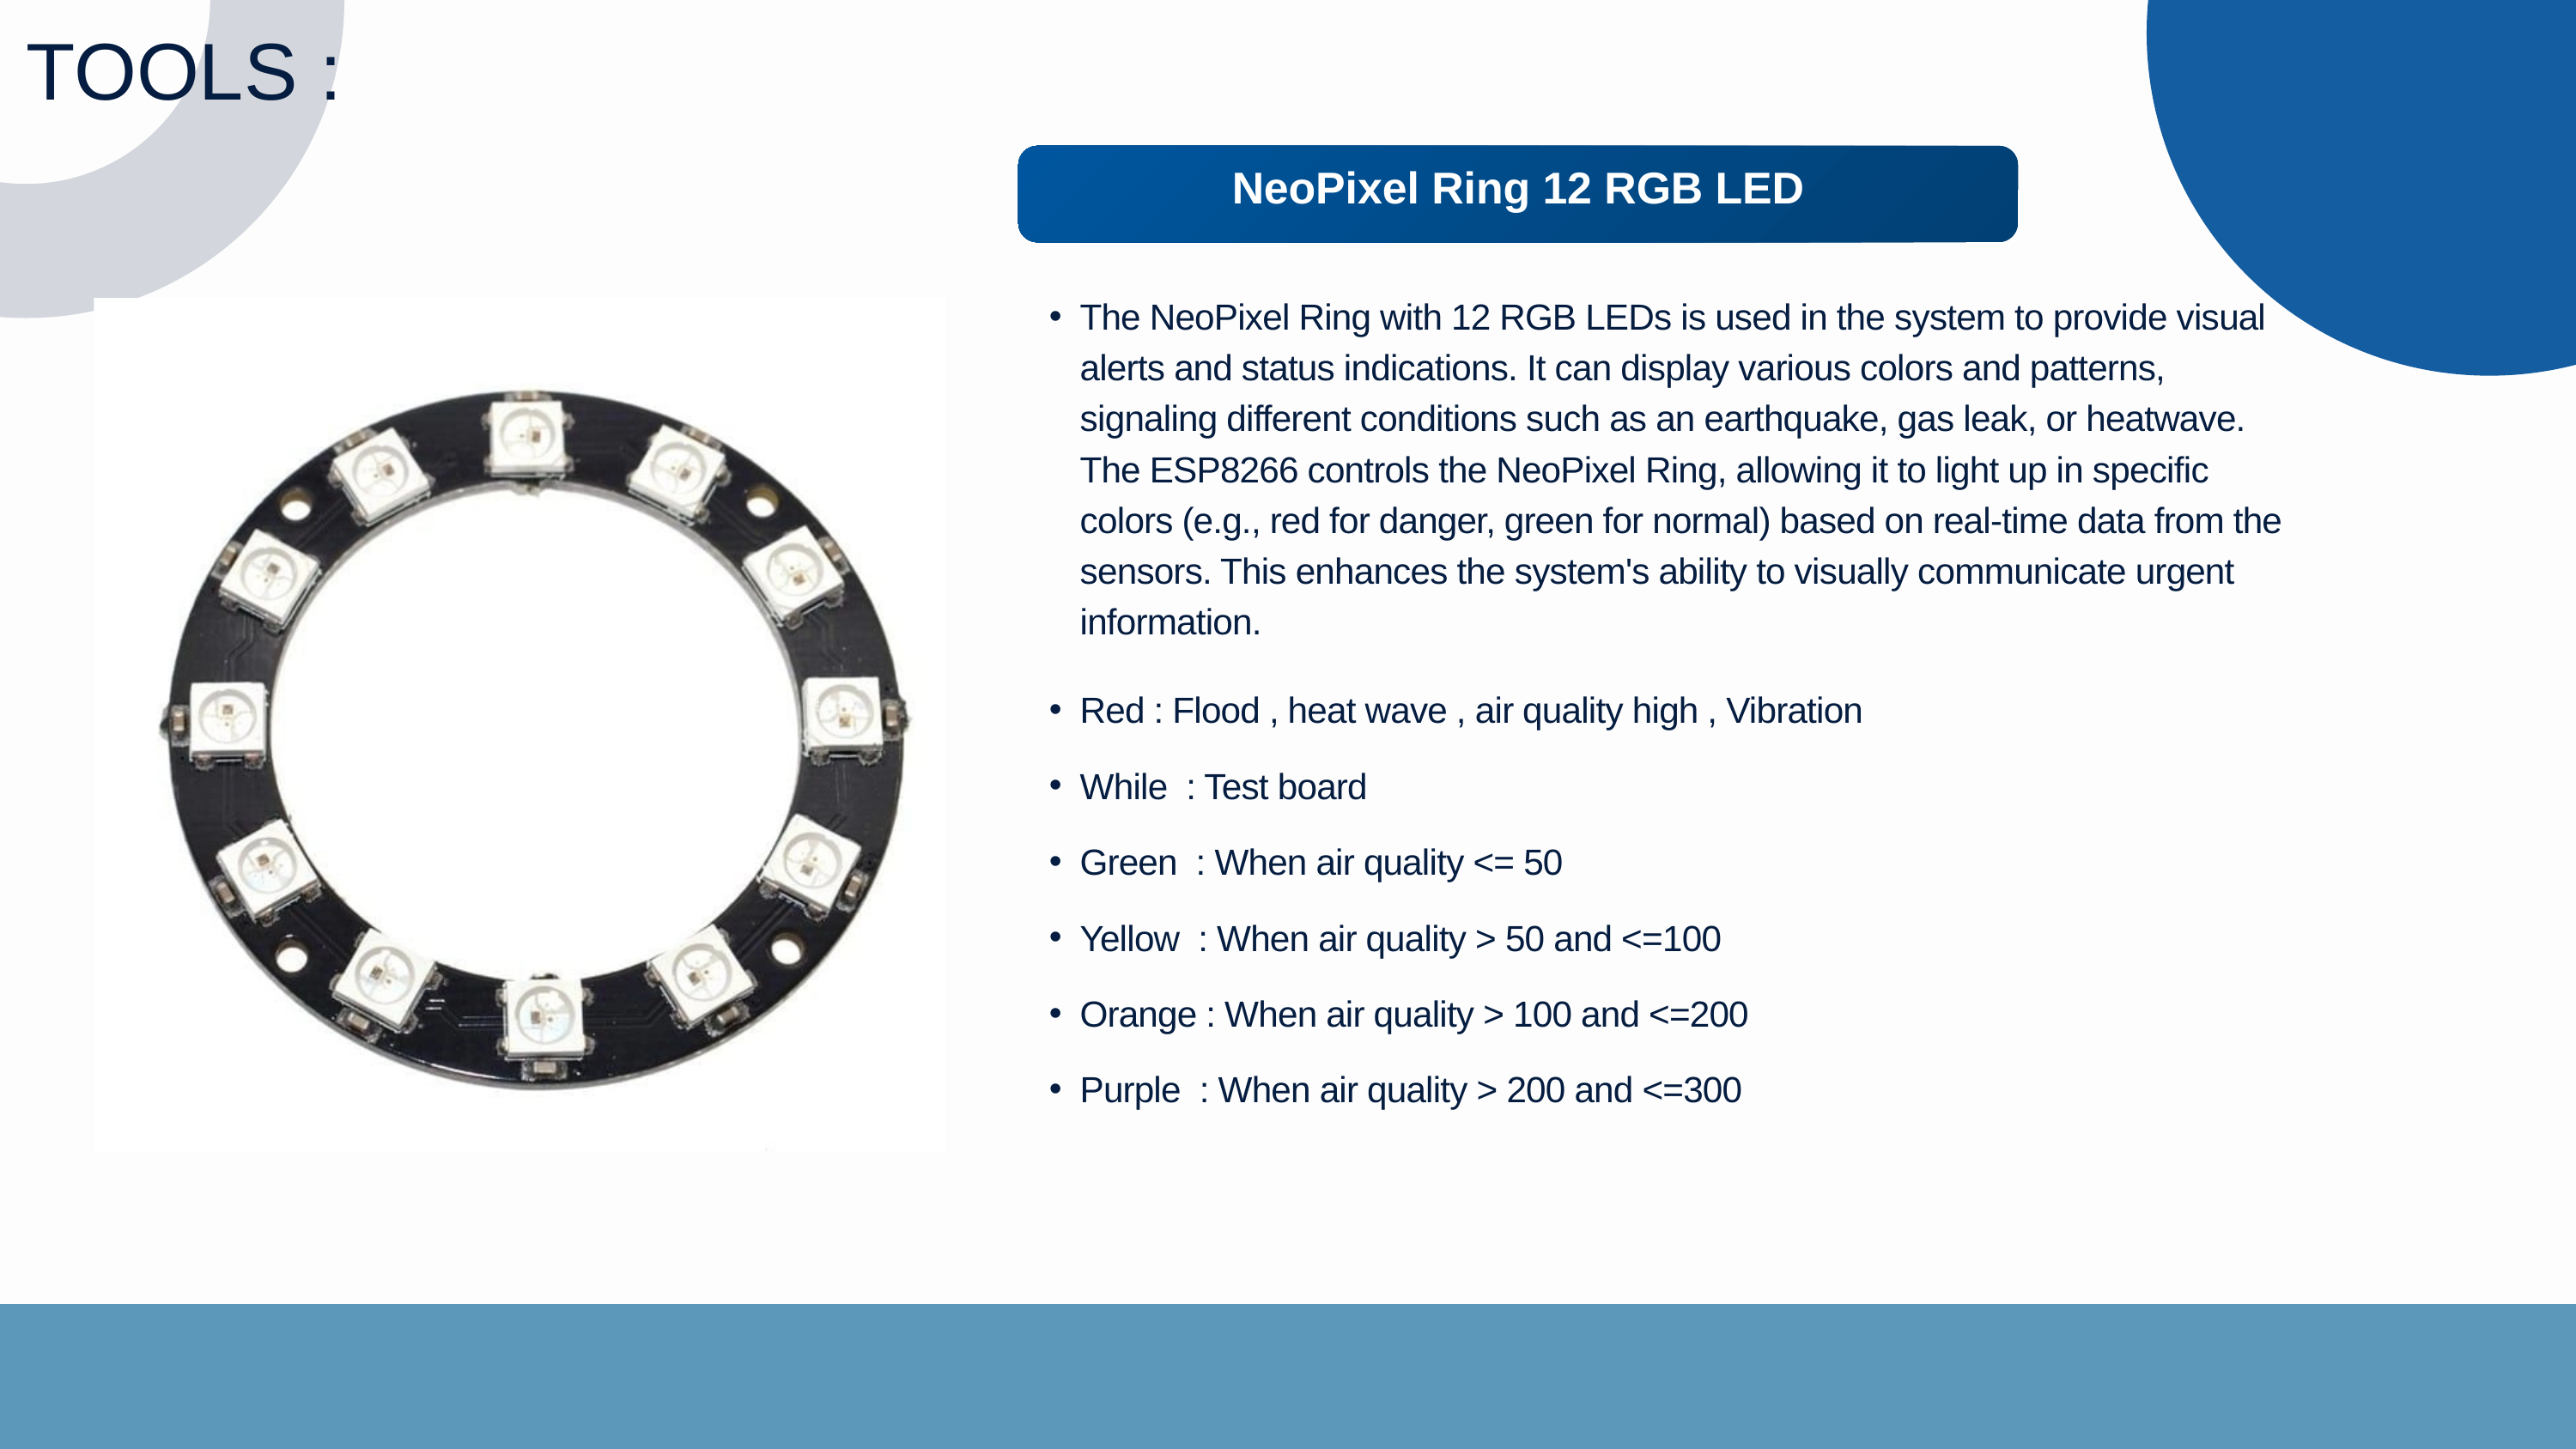

TOOLS :

NeoPixel Ring 12 RGB LED
The NeoPixel Ring with 12 RGB LEDs is used in the system to provide visual alerts and status indications. It can display various colors and patterns, signaling different conditions such as an earthquake, gas leak, or heatwave. The ESP8266 controls the NeoPixel Ring, allowing it to light up in specific colors (e.g., red for danger, green for normal) based on real-time data from the sensors. This enhances the system's ability to visually communicate urgent information.

Red : Flood , heat wave , air quality high , Vibration
While  : Test board
Green  : When air quality <= 50
Yellow  : When air quality > 50 and <=100
Orange : When air quality > 100 and <=200

Purple  : When air quality > 200 and <=300